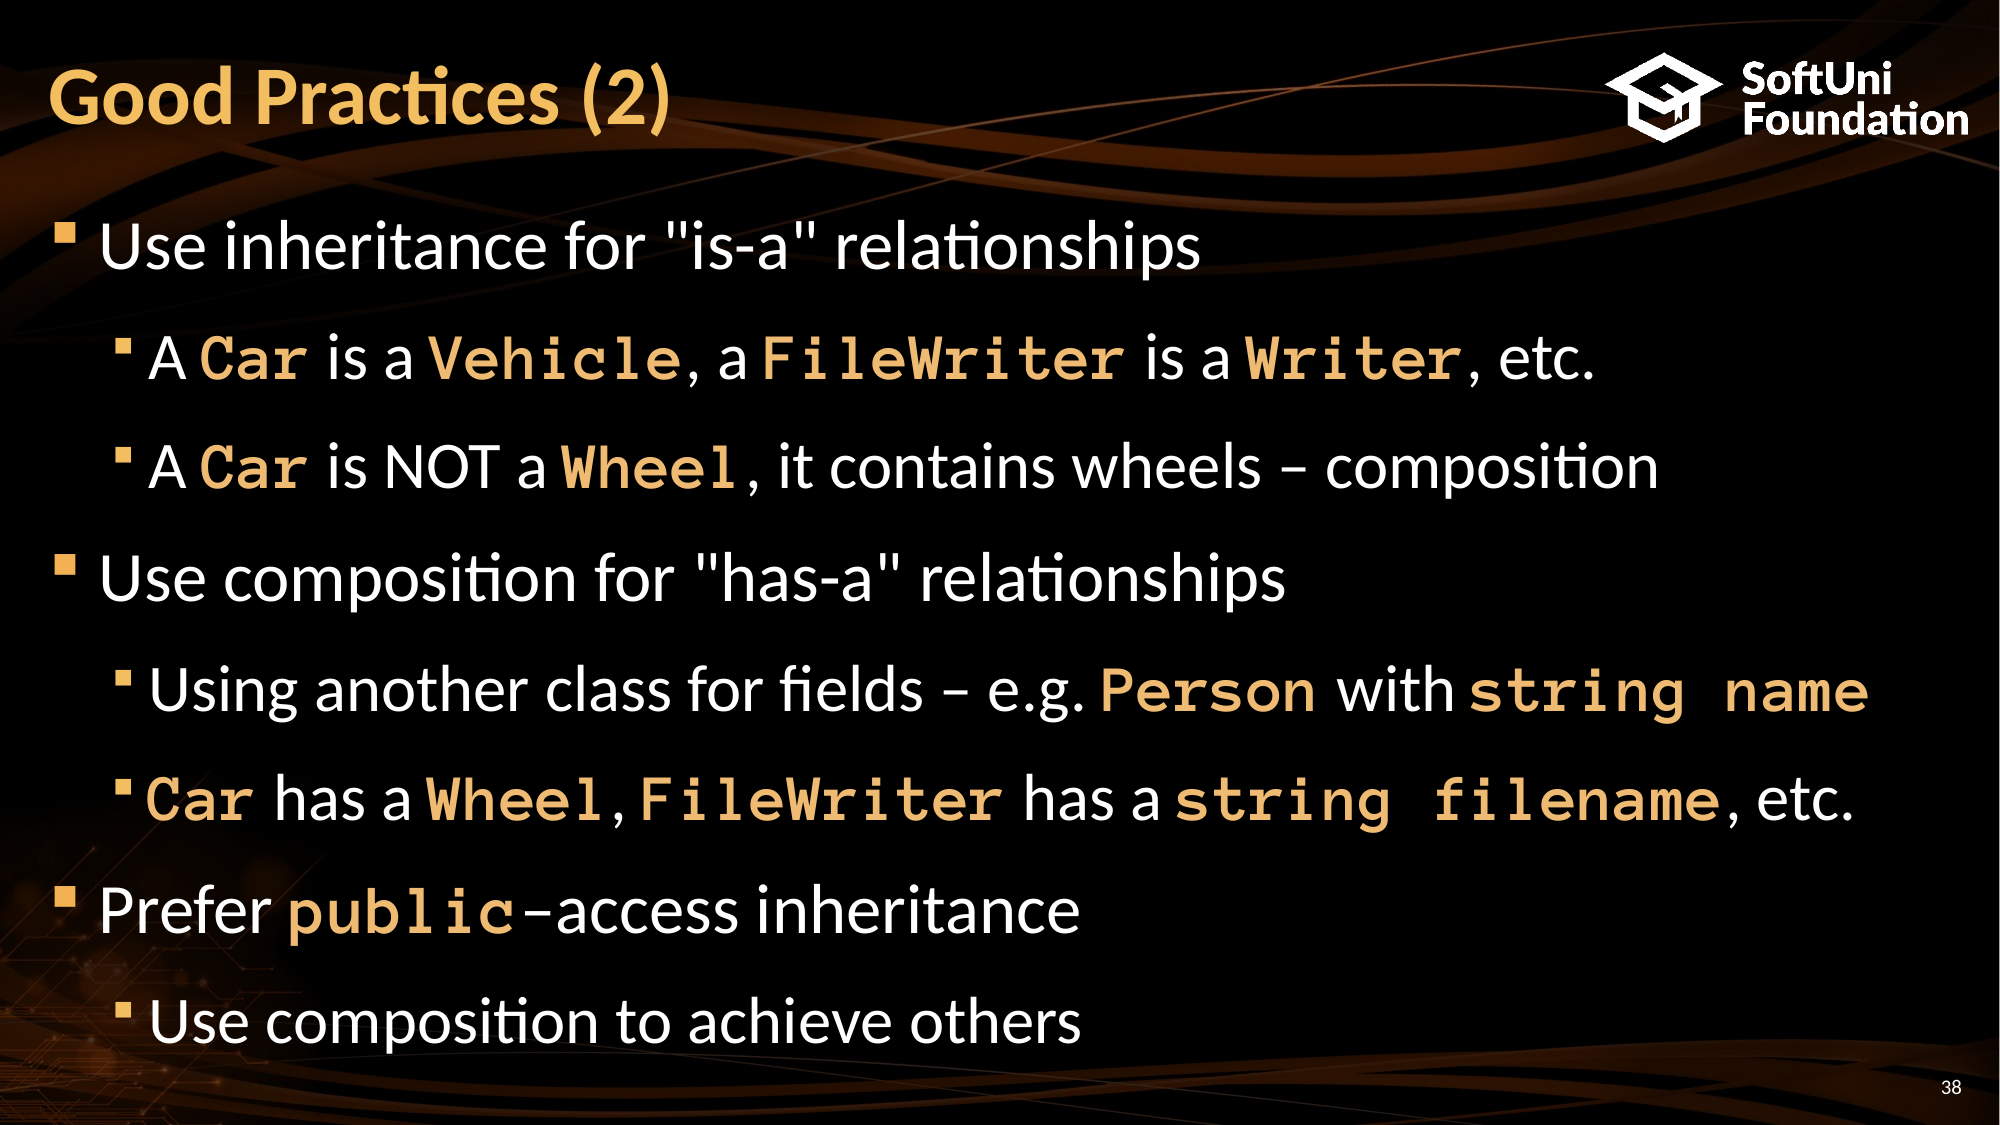

# Good Practices (2)
Use inheritance for "is-a" relationships
A Car is a Vehicle, a FileWriter is a Writer, etc.
A Car is NOT a Wheel, it contains wheels – composition
Use composition for "has-a" relationships
Using another class for fields – e.g. Person with string name
Car has a Wheel, FileWriter has a string filename, etc.
Prefer public–access inheritance
Use composition to achieve others
38